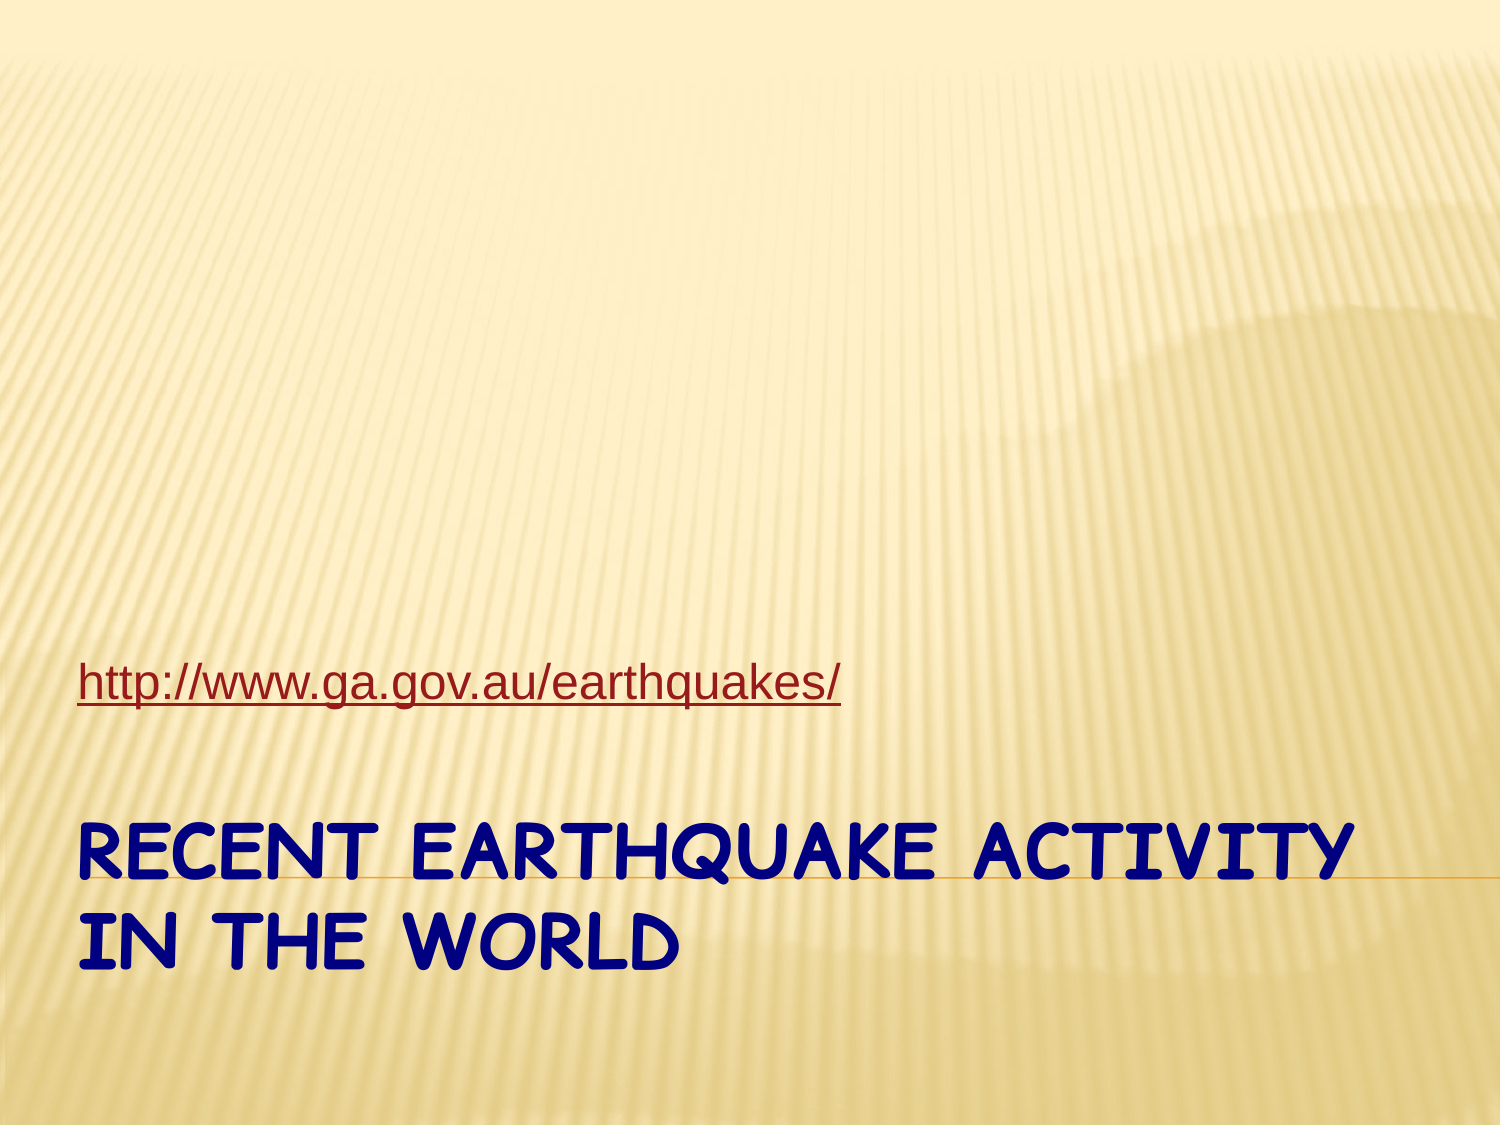

http://www.ga.gov.au/earthquakes/

# Recent Earthquake Activity in the World